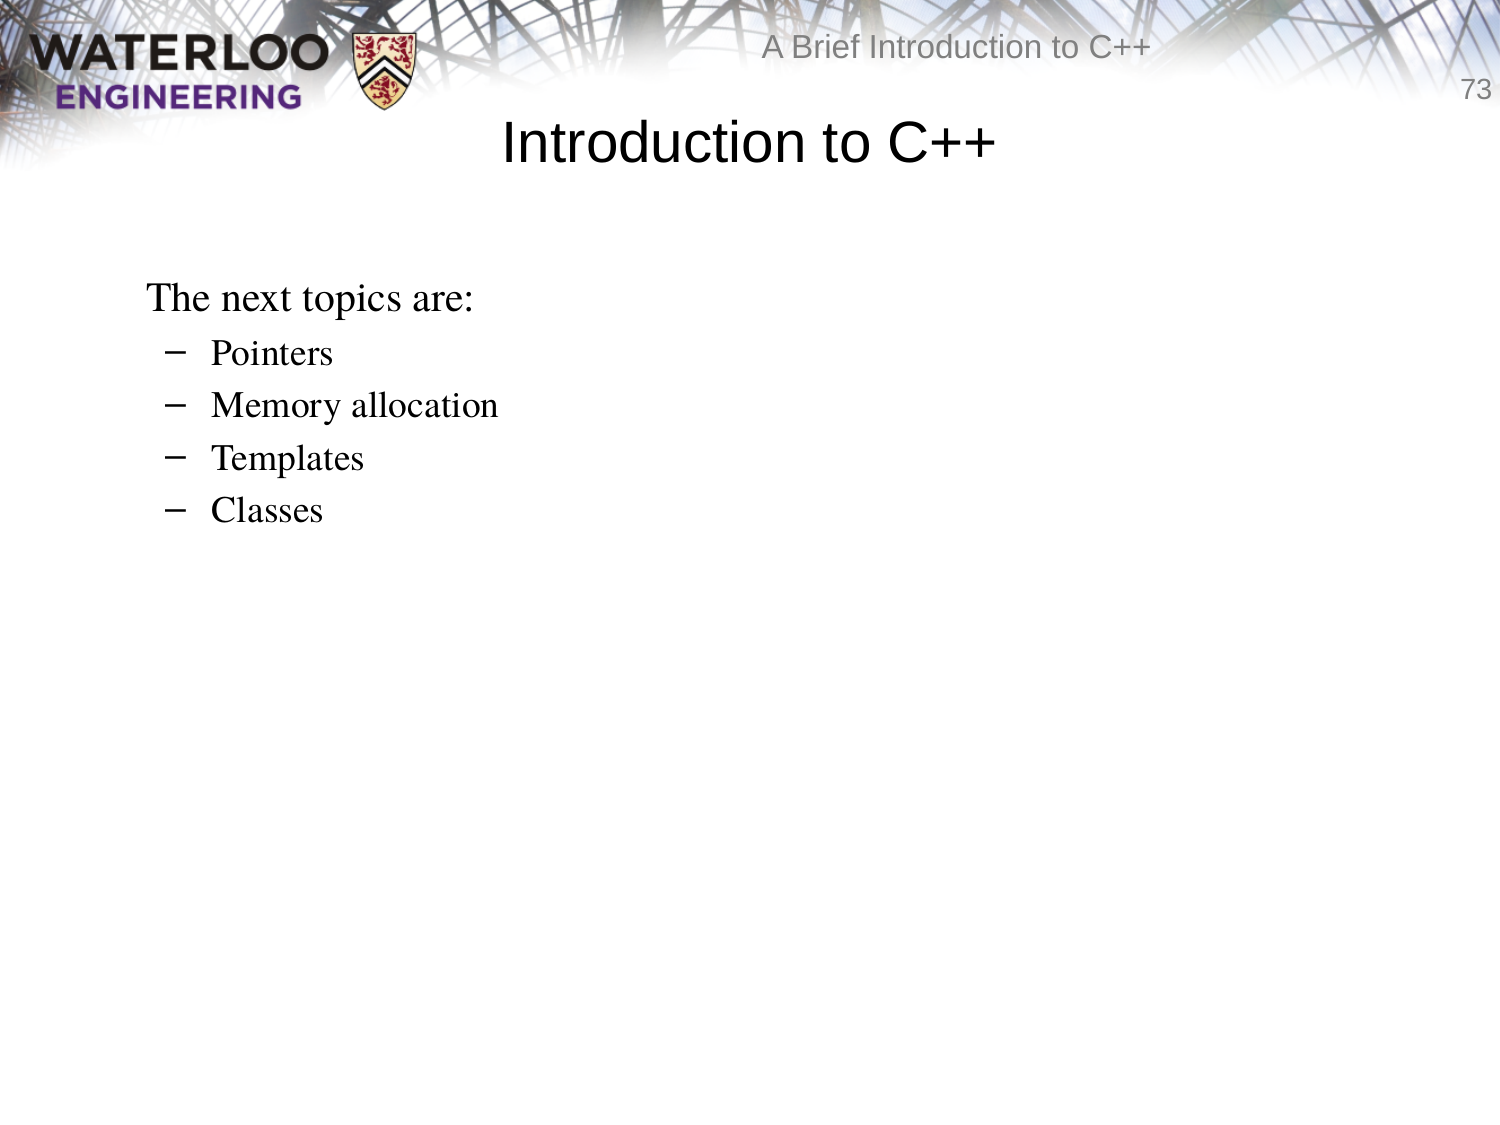

# Introduction to C++
	The next topics are:
Pointers
Memory allocation
Templates
Classes